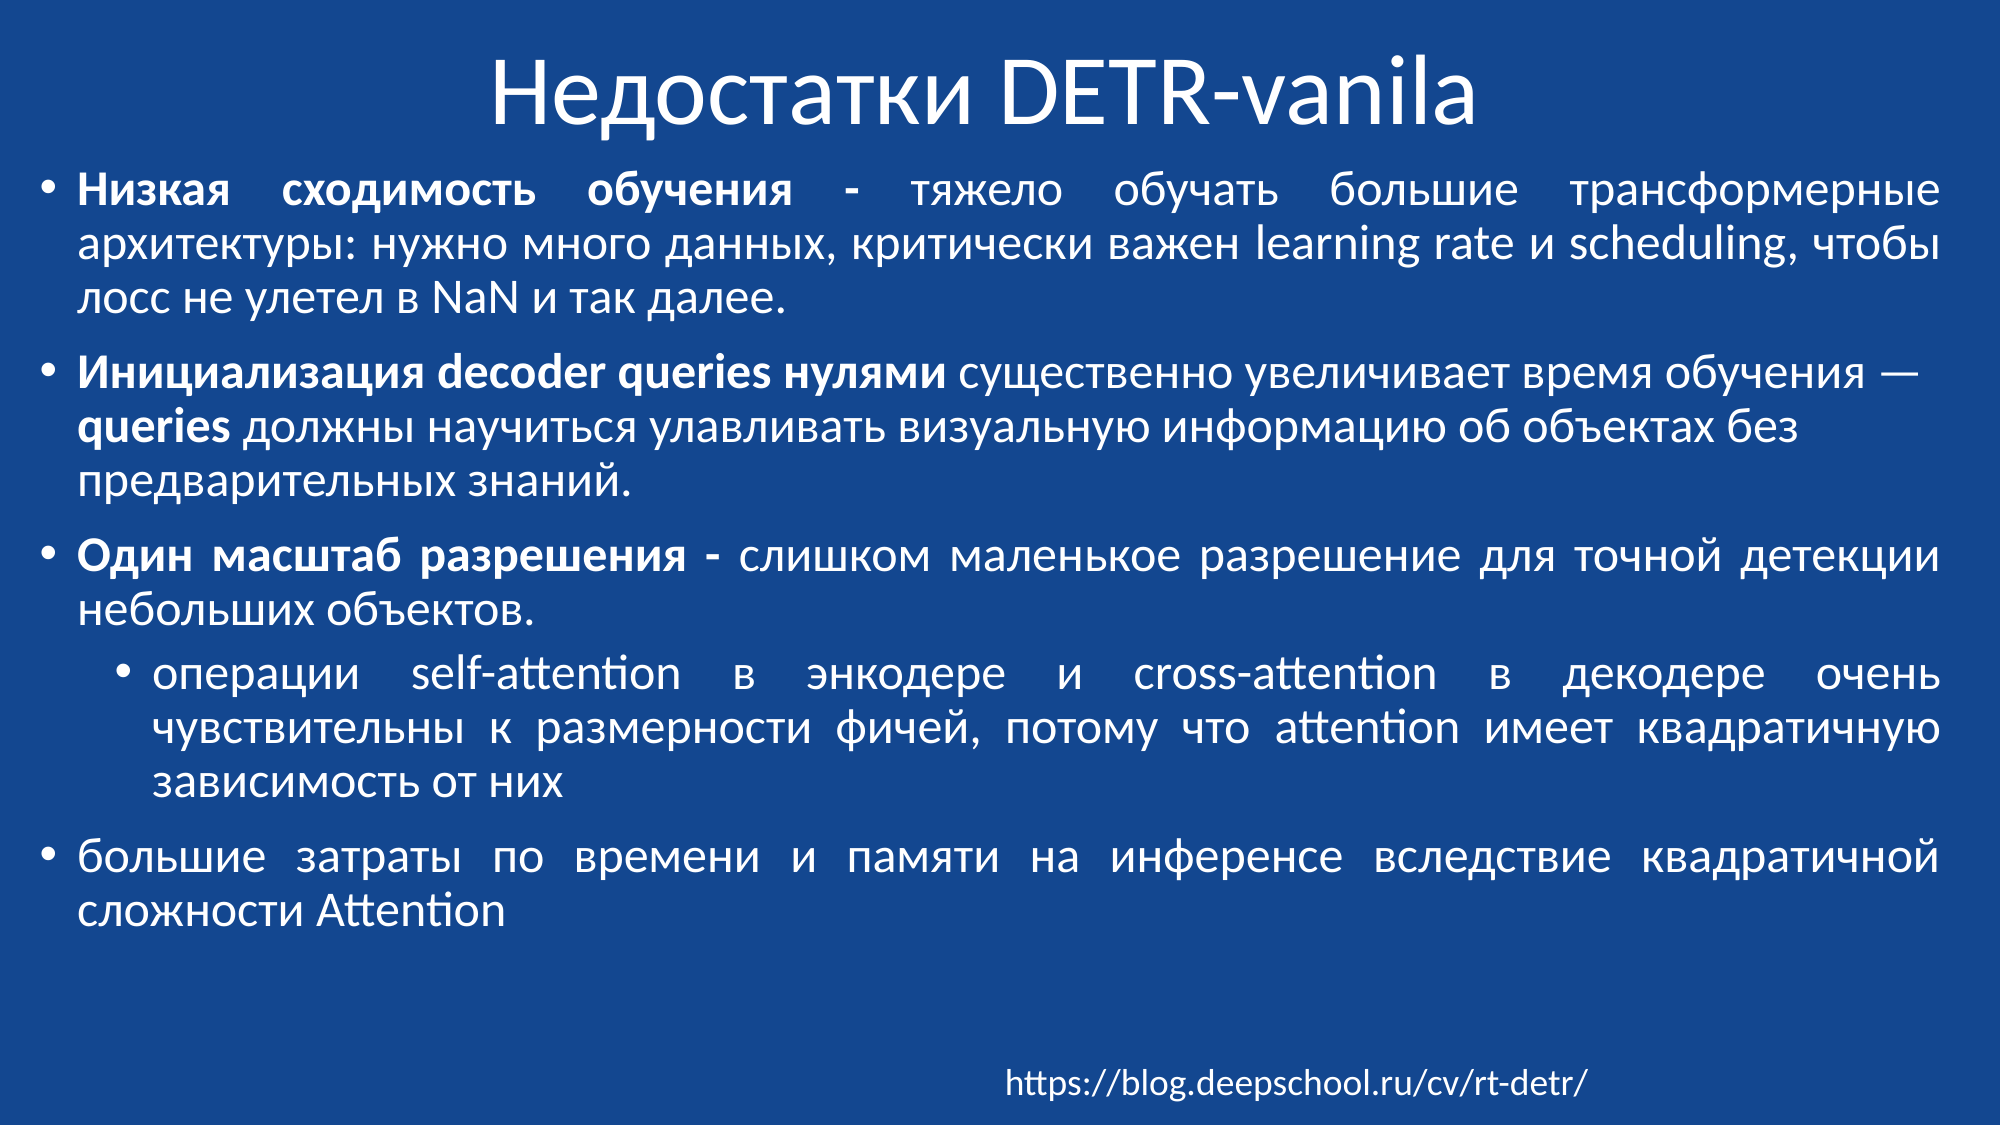

# Недостатки DETR-vanila
Низкая сходимость обучения - тяжело обучать большие трансформерные архитектуры: нужно много данных, критически важен learning rate и scheduling, чтобы лосс не улетел в NaN и так далее.
Инициализация decoder queries нулями существенно увеличивает время обучения — queries должны научиться улавливать визуальную информацию об объектах без предварительных знаний.
Один масштаб разрешения - слишком маленькое разрешение для точной детекции небольших объектов.
операции self-attention в энкодере и cross-attention в декодере очень чувствительны к размерности фичей, потому что attention имеет квадратичную зависимость от них
большие затраты по времени и памяти на инференсе вследствие квадратичной сложности Attention

https://blog.deepschool.ru/cv/rt-detr/